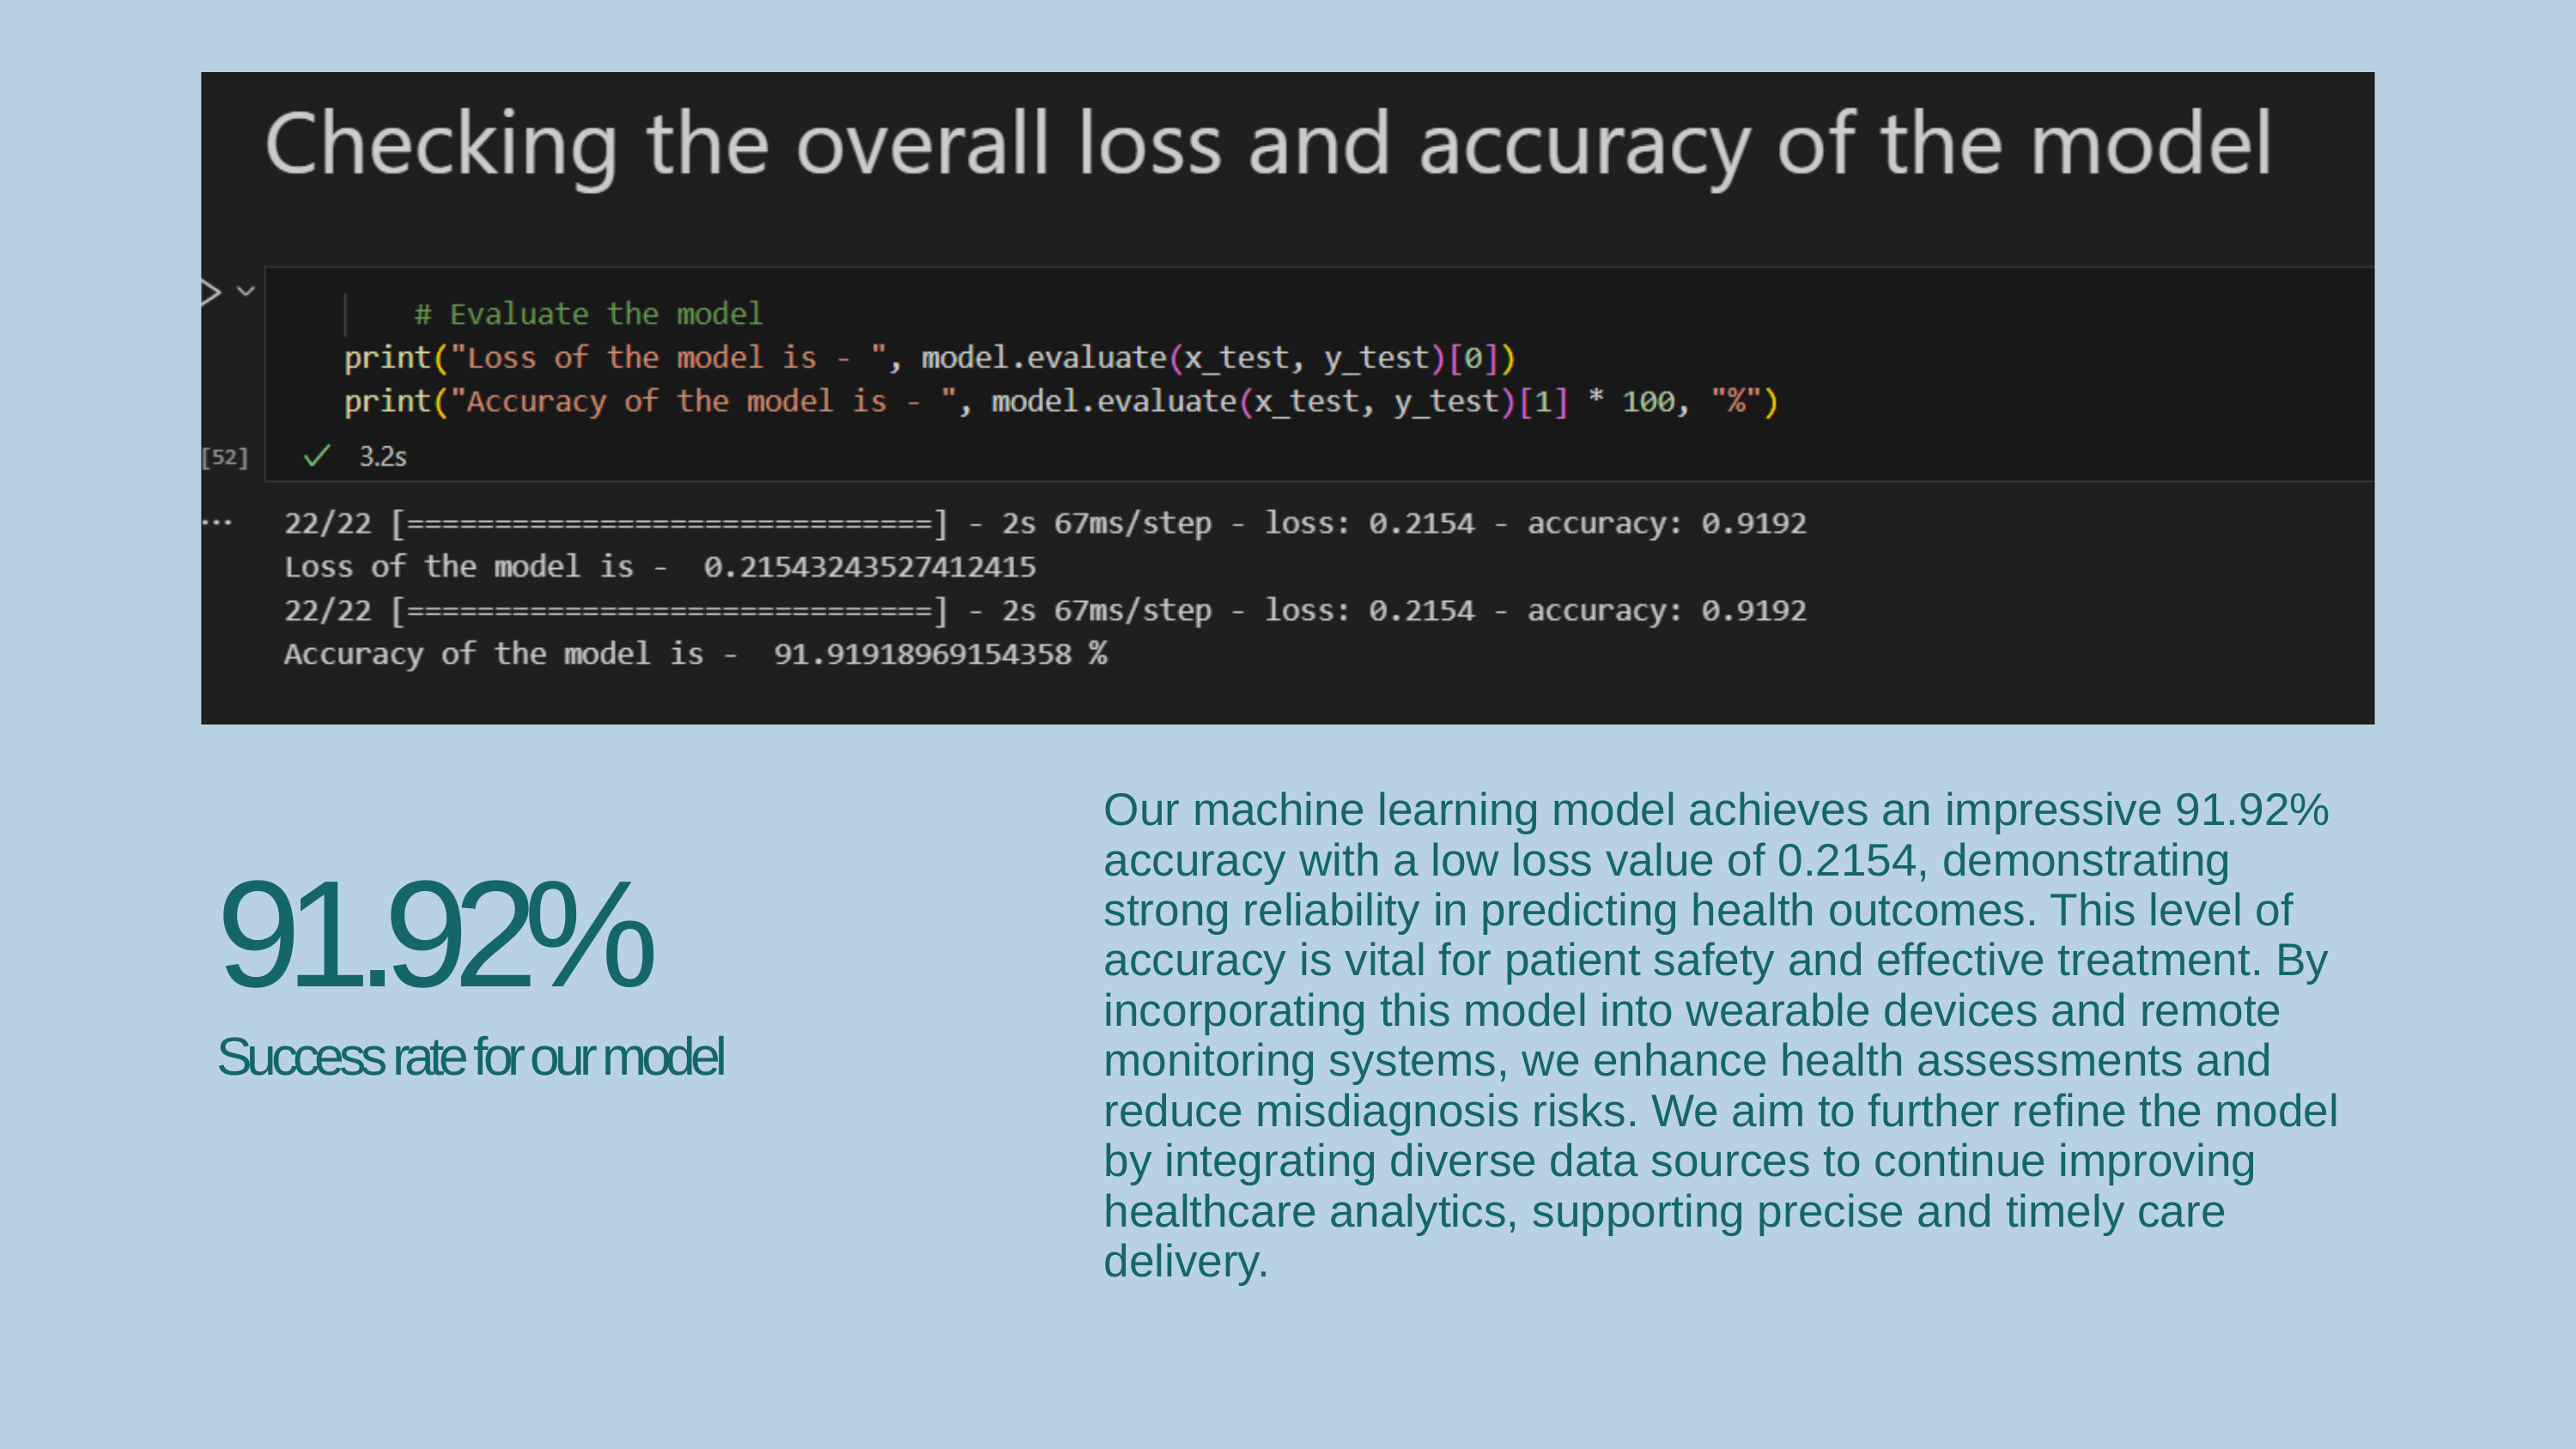

Our machine learning model achieves an impressive 91.92% accuracy with a low loss value of 0.2154, demonstrating strong reliability in predicting health outcomes. This level of accuracy is vital for patient safety and effective treatment. By incorporating this model into wearable devices and remote monitoring systems, we enhance health assessments and reduce misdiagnosis risks. We aim to further refine the model by integrating diverse data sources to continue improving healthcare analytics, supporting precise and timely care delivery.
91.92%
Success rate for our model